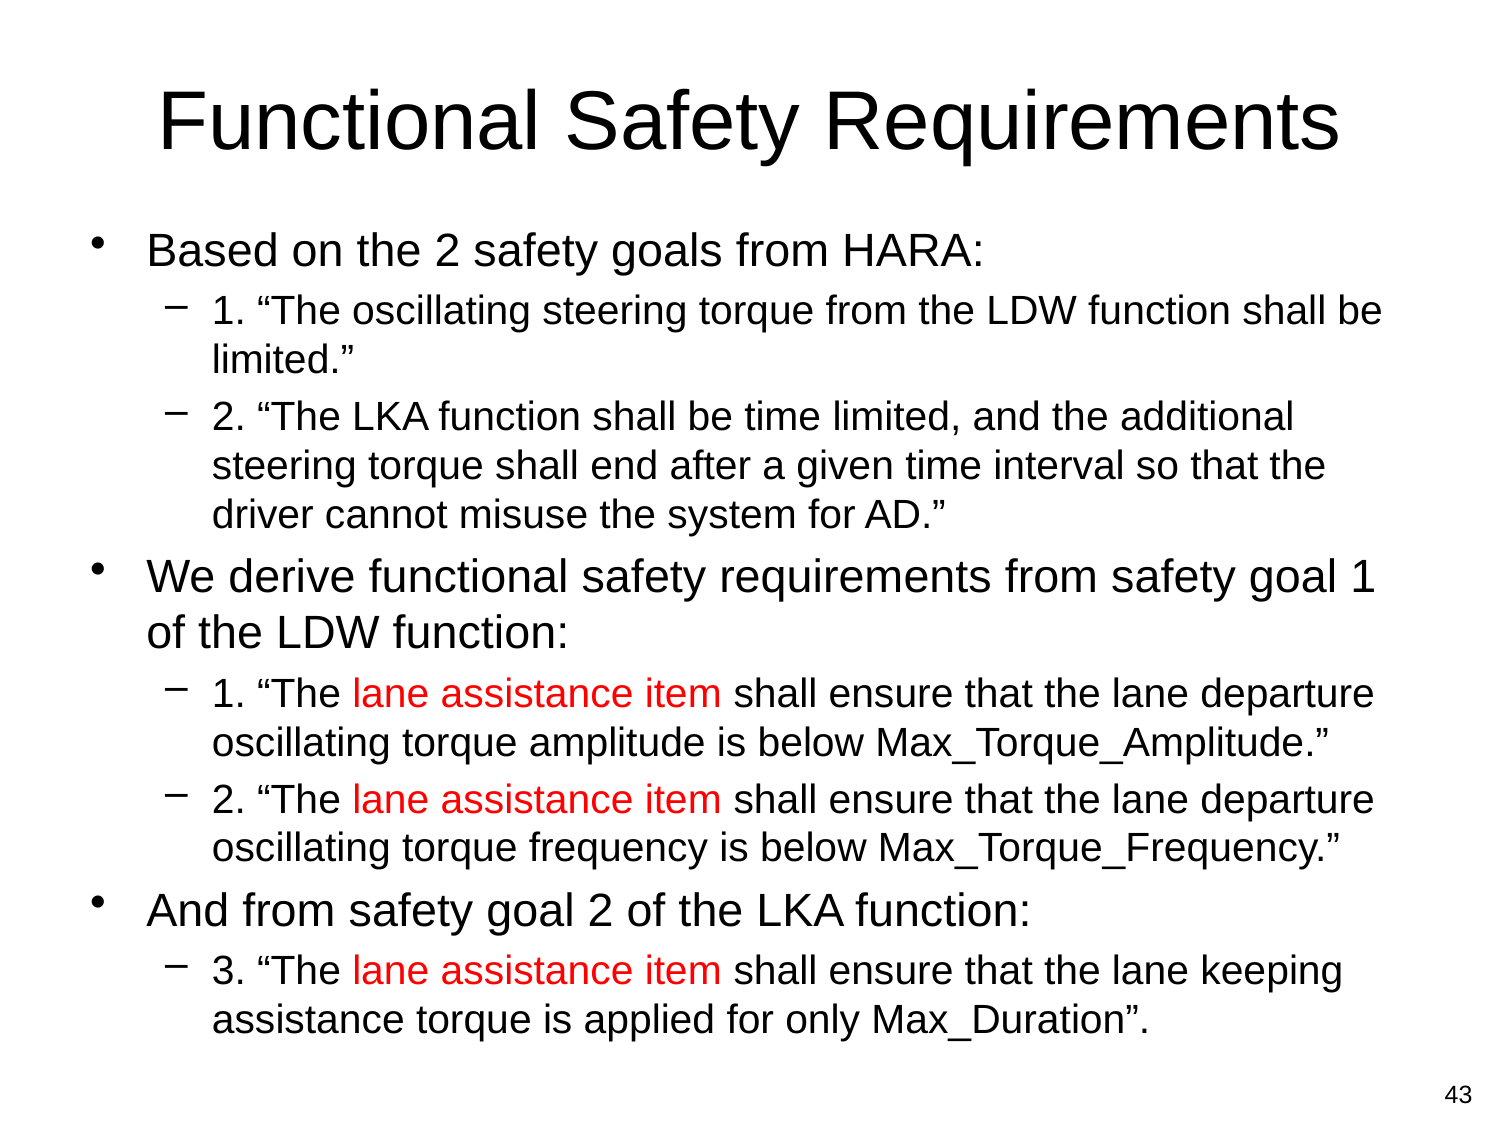

# Functional Safety Requirements
Based on the 2 safety goals from HARA:
1. “The oscillating steering torque from the LDW function shall be limited.”
2. “The LKA function shall be time limited, and the additional steering torque shall end after a given time interval so that the driver cannot misuse the system for AD.”
We derive functional safety requirements from safety goal 1 of the LDW function:
1. “The lane assistance item shall ensure that the lane departure oscillating torque amplitude is below Max_Torque_Amplitude.”
2. “The lane assistance item shall ensure that the lane departure oscillating torque frequency is below Max_Torque_Frequency.”
And from safety goal 2 of the LKA function:
3. “The lane assistance item shall ensure that the lane keeping assistance torque is applied for only Max_Duration”.

43